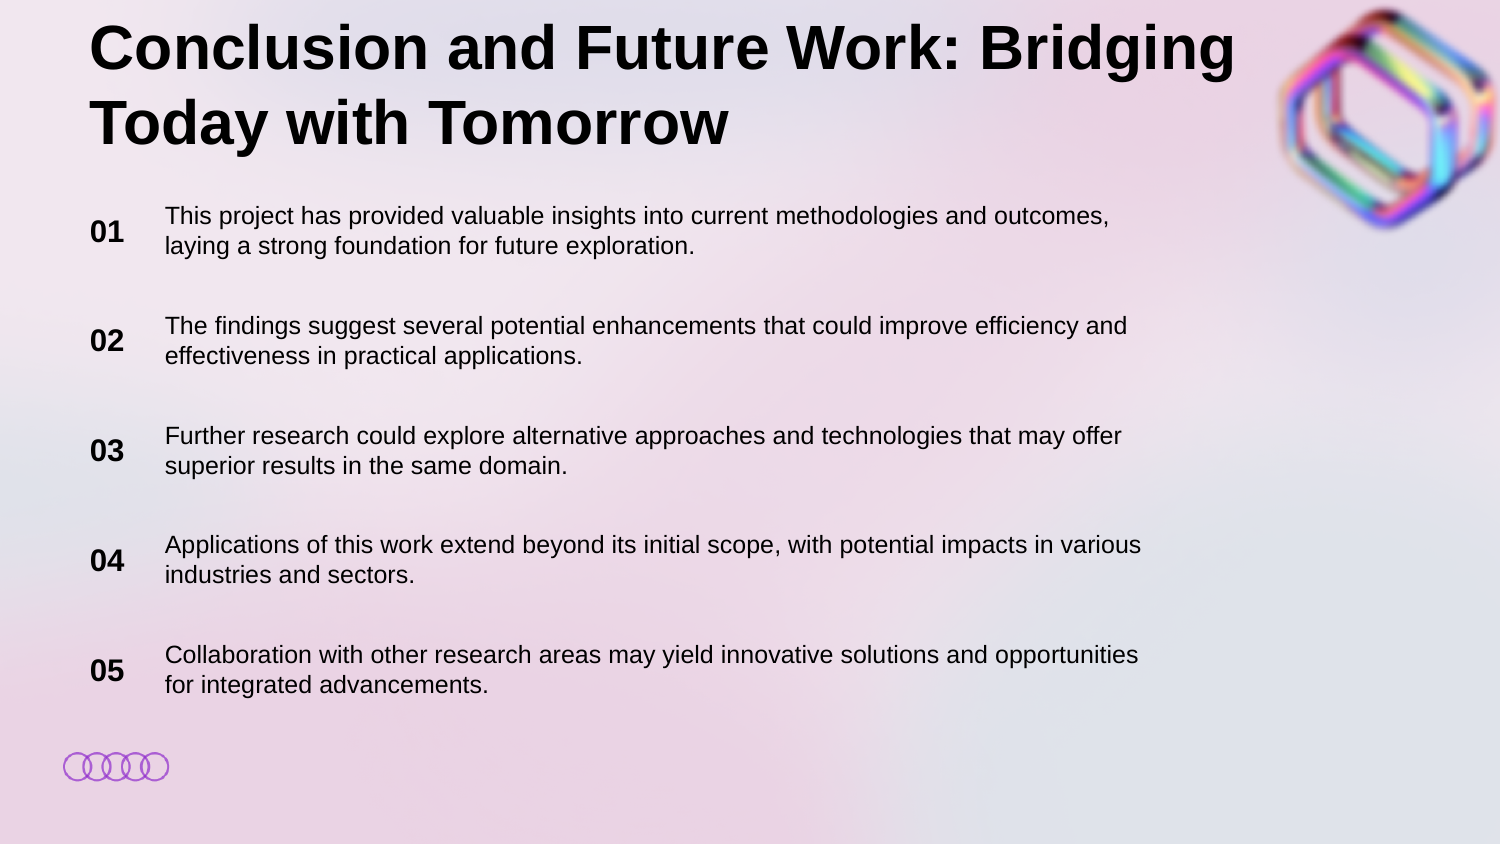

Conclusion and Future Work: Bridging Today with Tomorrow
01
This project has provided valuable insights into current methodologies and outcomes, laying a strong foundation for future exploration.
02
The findings suggest several potential enhancements that could improve efficiency and effectiveness in practical applications.
03
Further research could explore alternative approaches and technologies that may offer superior results in the same domain.
04
Applications of this work extend beyond its initial scope, with potential impacts in various industries and sectors.
05
Collaboration with other research areas may yield innovative solutions and opportunities for integrated advancements.